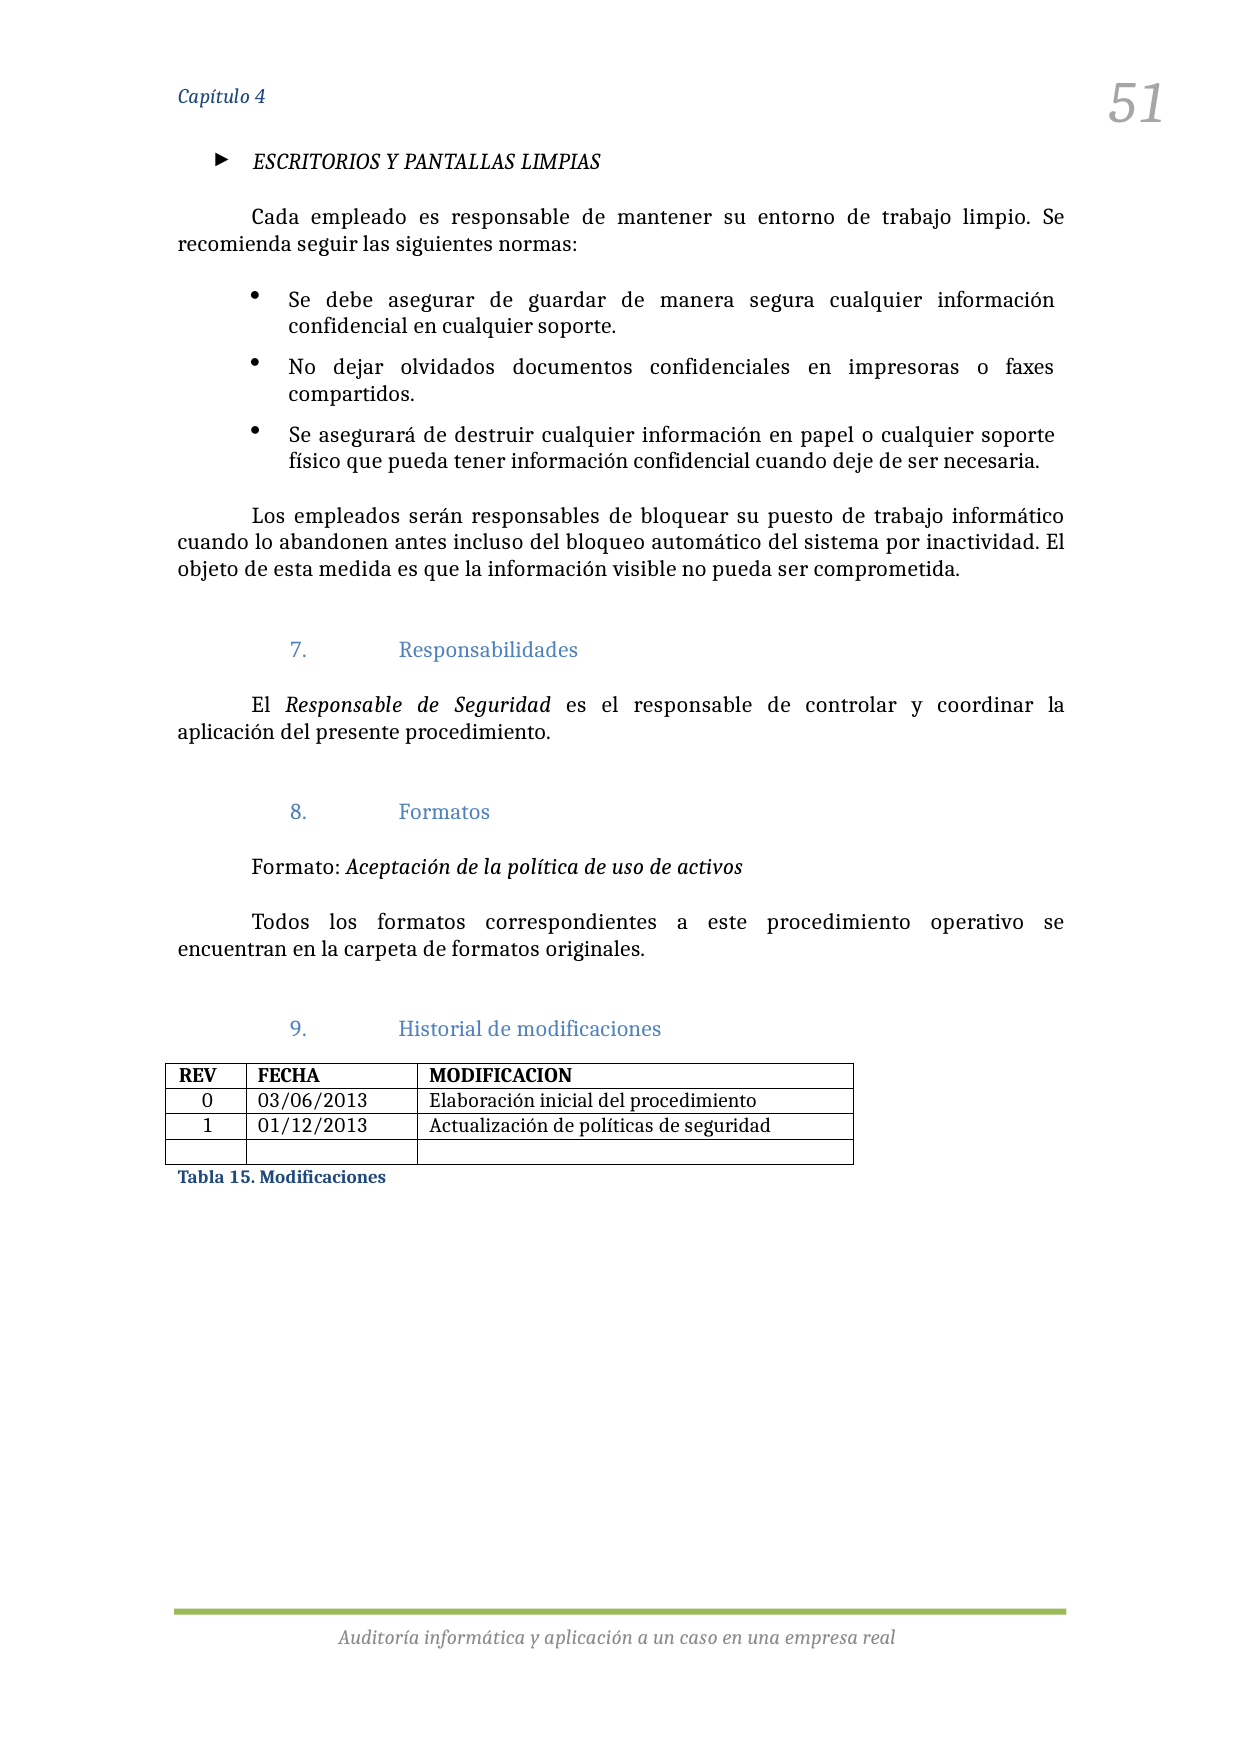

51
Capítulo 4
ESCRITORIOS Y PANTALLAS LIMPIAS

Cada empleado es responsable de mantener su entorno de trabajo limpio. Se recomienda seguir las siguientes normas:

Se debe asegurar de guardar de manera segura cualquier información confidencial en cualquier soporte.
No  dejar  olvidados  documentos  confidenciales  en  impresoras  o  faxes compartidos.
Se asegurará de destruir cualquier información en papel o cualquier soporte físico que pueda tener información confidencial cuando deje de ser necesaria.

Los empleados serán responsables de bloquear su puesto de trabajo informático cuando lo abandonen antes incluso del bloqueo automático del sistema por inactividad. El objeto de esta medida es que la información visible no pueda ser comprometida.

Responsabilidades

El Responsable de Seguridad es el responsable de controlar y coordinar la aplicación del presente procedimiento.

Formatos

Formato: Aceptación de la política de uso de activos

Todos  los  formatos  correspondientes  a  este  procedimiento  operativo  se encuentran en la carpeta de formatos originales.

Historial de modificaciones
| REV | FECHA | MODIFICACION |
| --- | --- | --- |
| 0 | 03/06/2013 | Elaboración inicial del procedimiento |
| 1 | 01/12/2013 | Actualización de políticas de seguridad |
|  |  |  |
Tabla 15. Modificaciones

Auditoría informática y aplicación a un caso en una empresa real